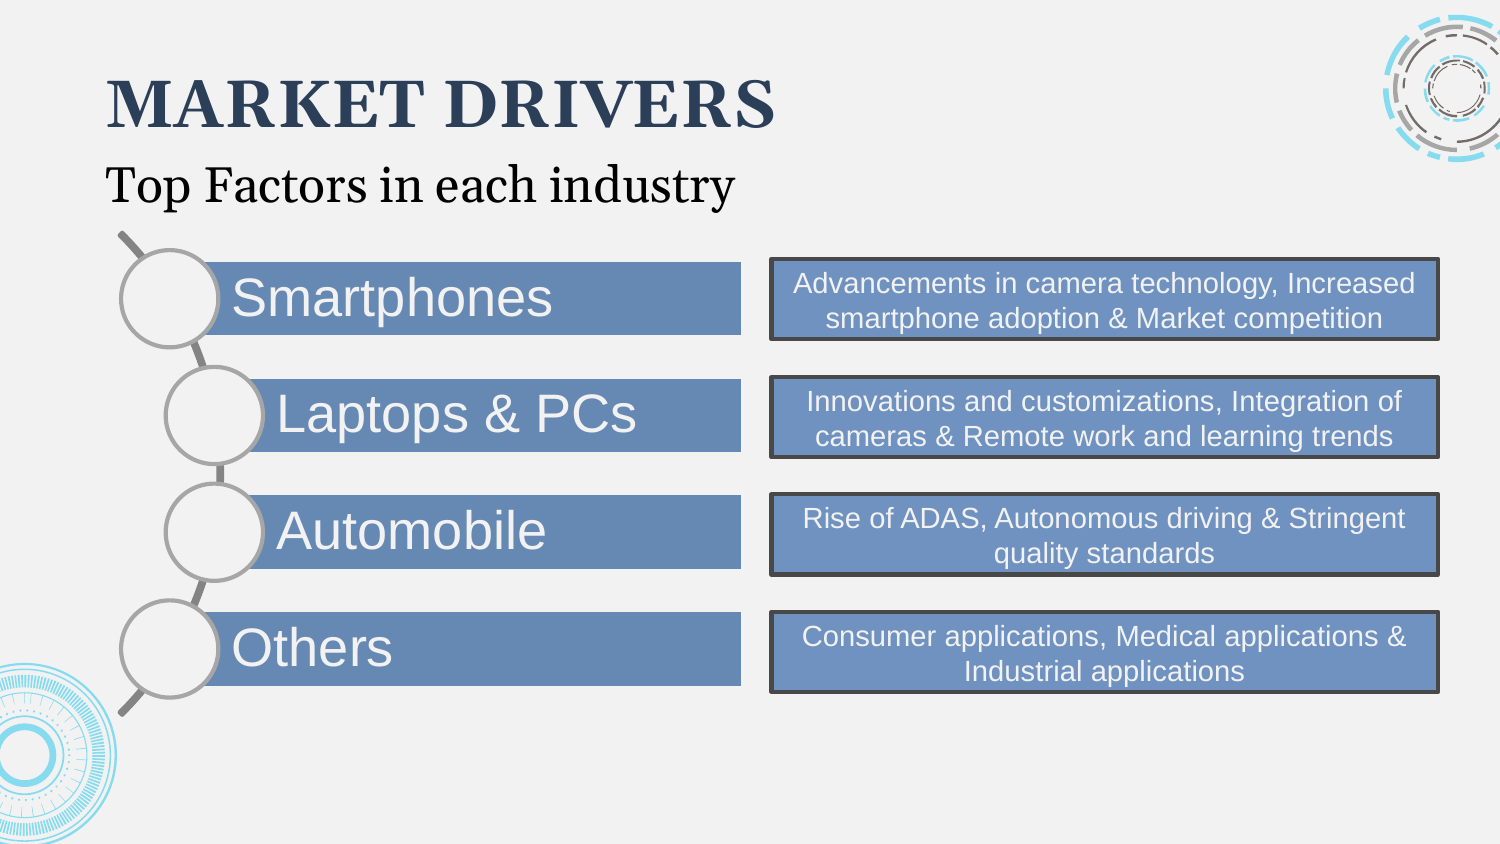

# MARKET DRIVERS
Top Factors in each industry
Smartphones
Laptops & PCs
Automobile
Others
Advancements in camera technology, Increased smartphone adoption & Market competition
Innovations and customizations, Integration of cameras & Remote work and learning trends
Rise of ADAS, Autonomous driving & Stringent quality standards
Consumer applications, Medical applications & Industrial applications